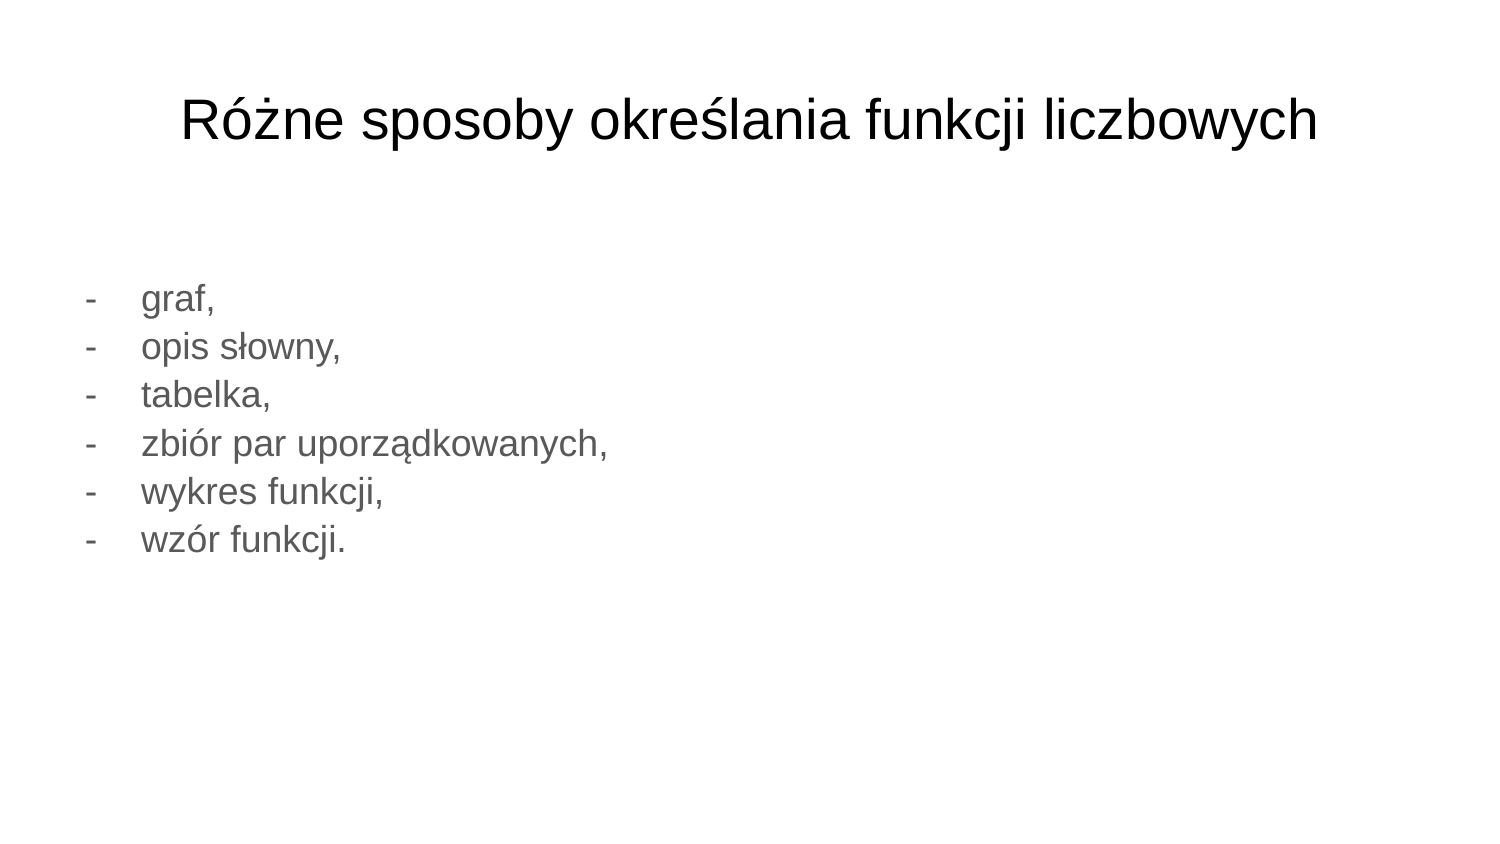

# Różne sposoby określania funkcji liczbowych

graf,
opis słowny,
tabelka,
zbiór par uporządkowanych,
wykres funkcji,
wzór funkcji.